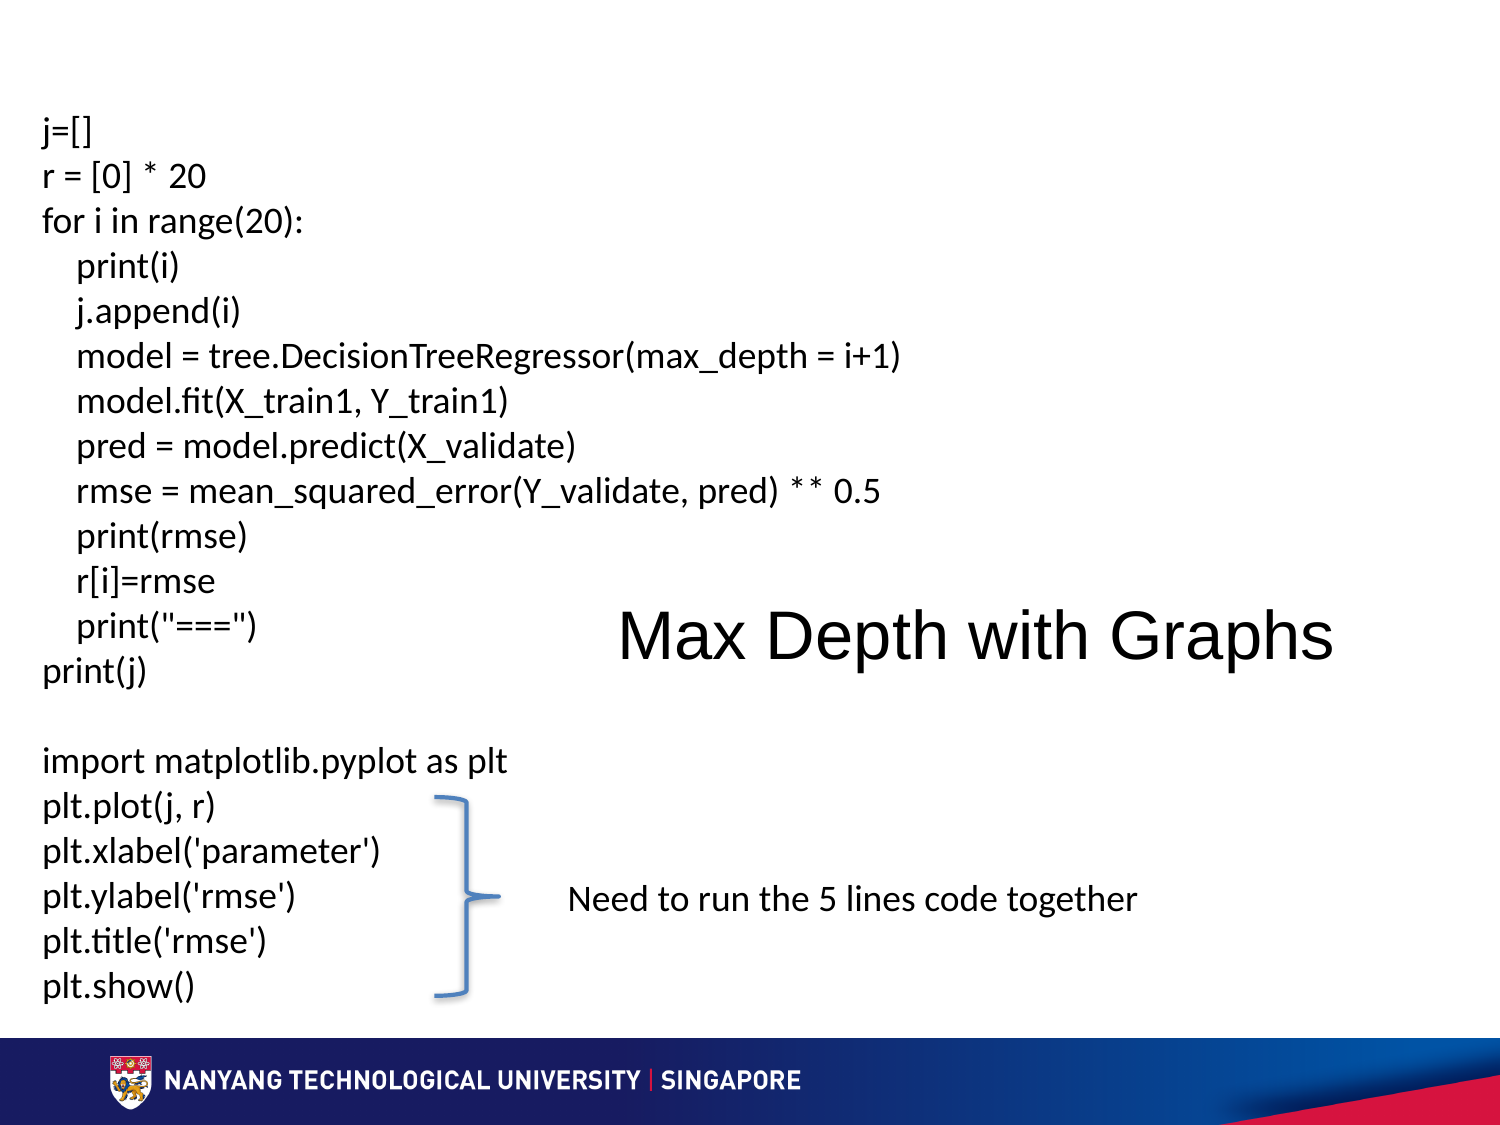

j=[]
r = [0] * 20
for i in range(20):
    print(i)
    j.append(i)
    model = tree.DecisionTreeRegressor(max_depth = i+1)
    model.fit(X_train1, Y_train1)
    pred = model.predict(X_validate)
    rmse = mean_squared_error(Y_validate, pred) ** 0.5
    print(rmse)
    r[i]=rmse
    print("===")
print(j)

import matplotlib.pyplot as plt
plt.plot(j, r)
plt.xlabel('parameter')
plt.ylabel('rmse')
plt.title('rmse')
plt.show()
# Max Depth with Graphs

Need to run the 5 lines code together